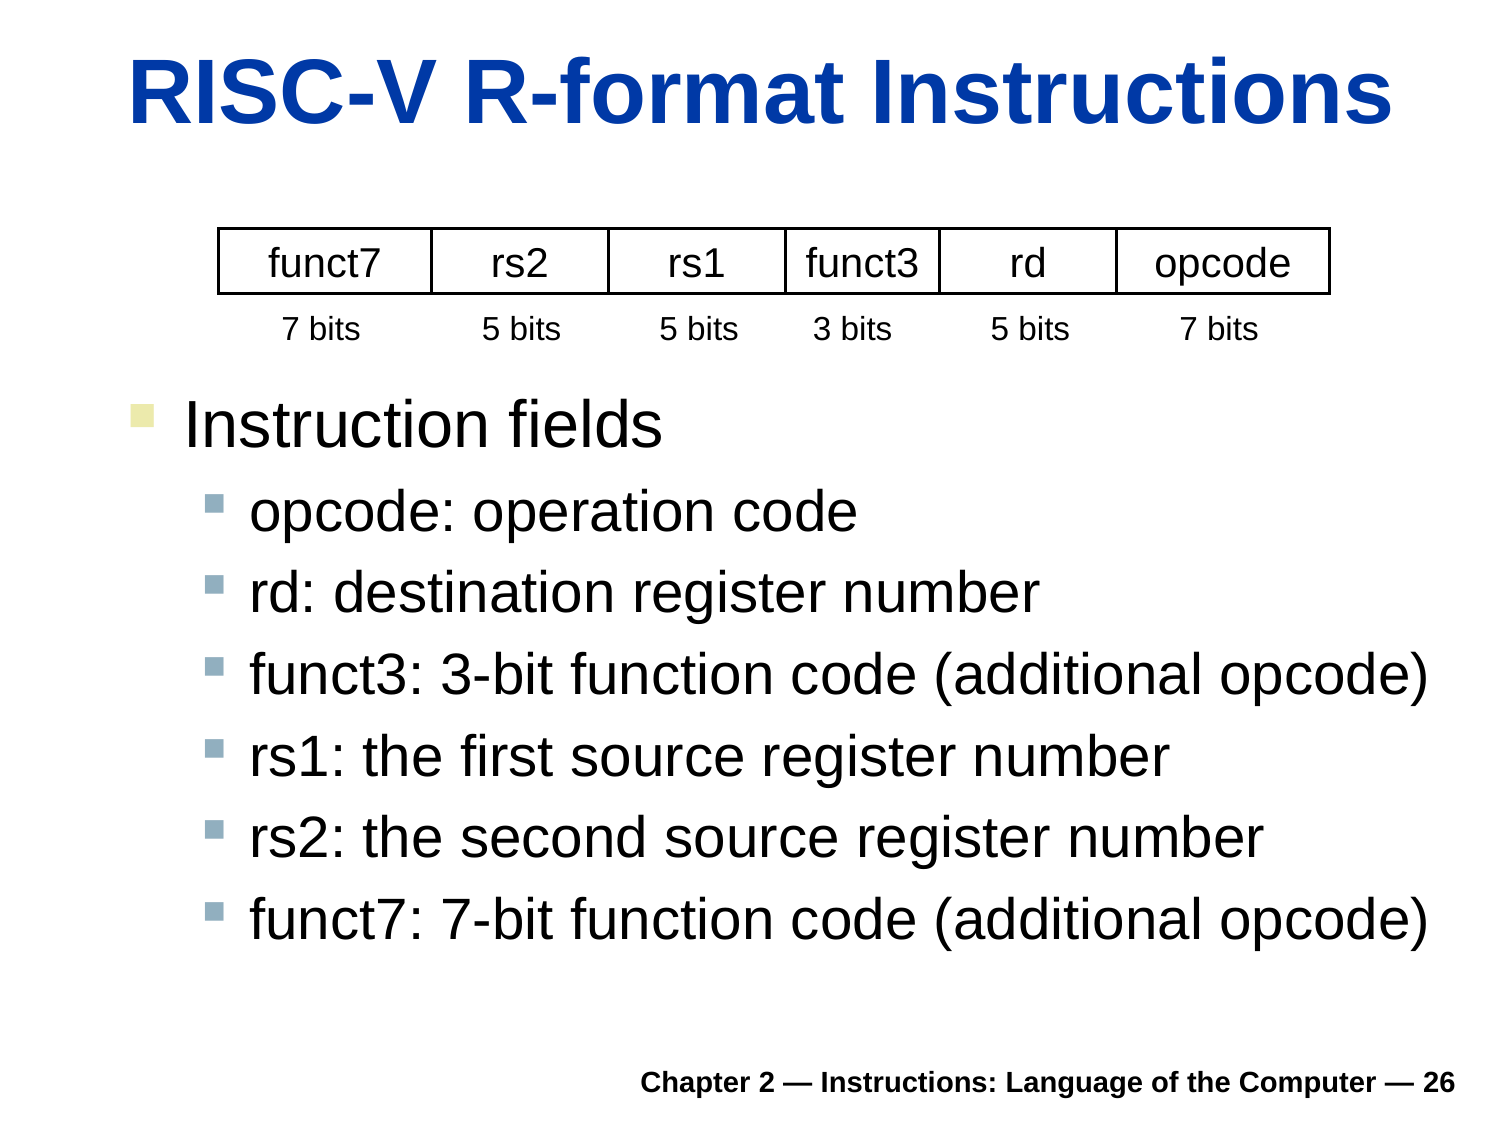

# RISC-V R-format Instructions
funct7
rs2
rs1
funct3
rd
opcode
7 bits
5 bits
5 bits
3 bits
5 bits
7 bits
Instruction fields
opcode: operation code
rd: destination register number
funct3: 3-bit function code (additional opcode)
rs1: the first source register number
rs2: the second source register number
funct7: 7-bit function code (additional opcode)

Chapter 2 — Instructions: Language of the Computer — 26